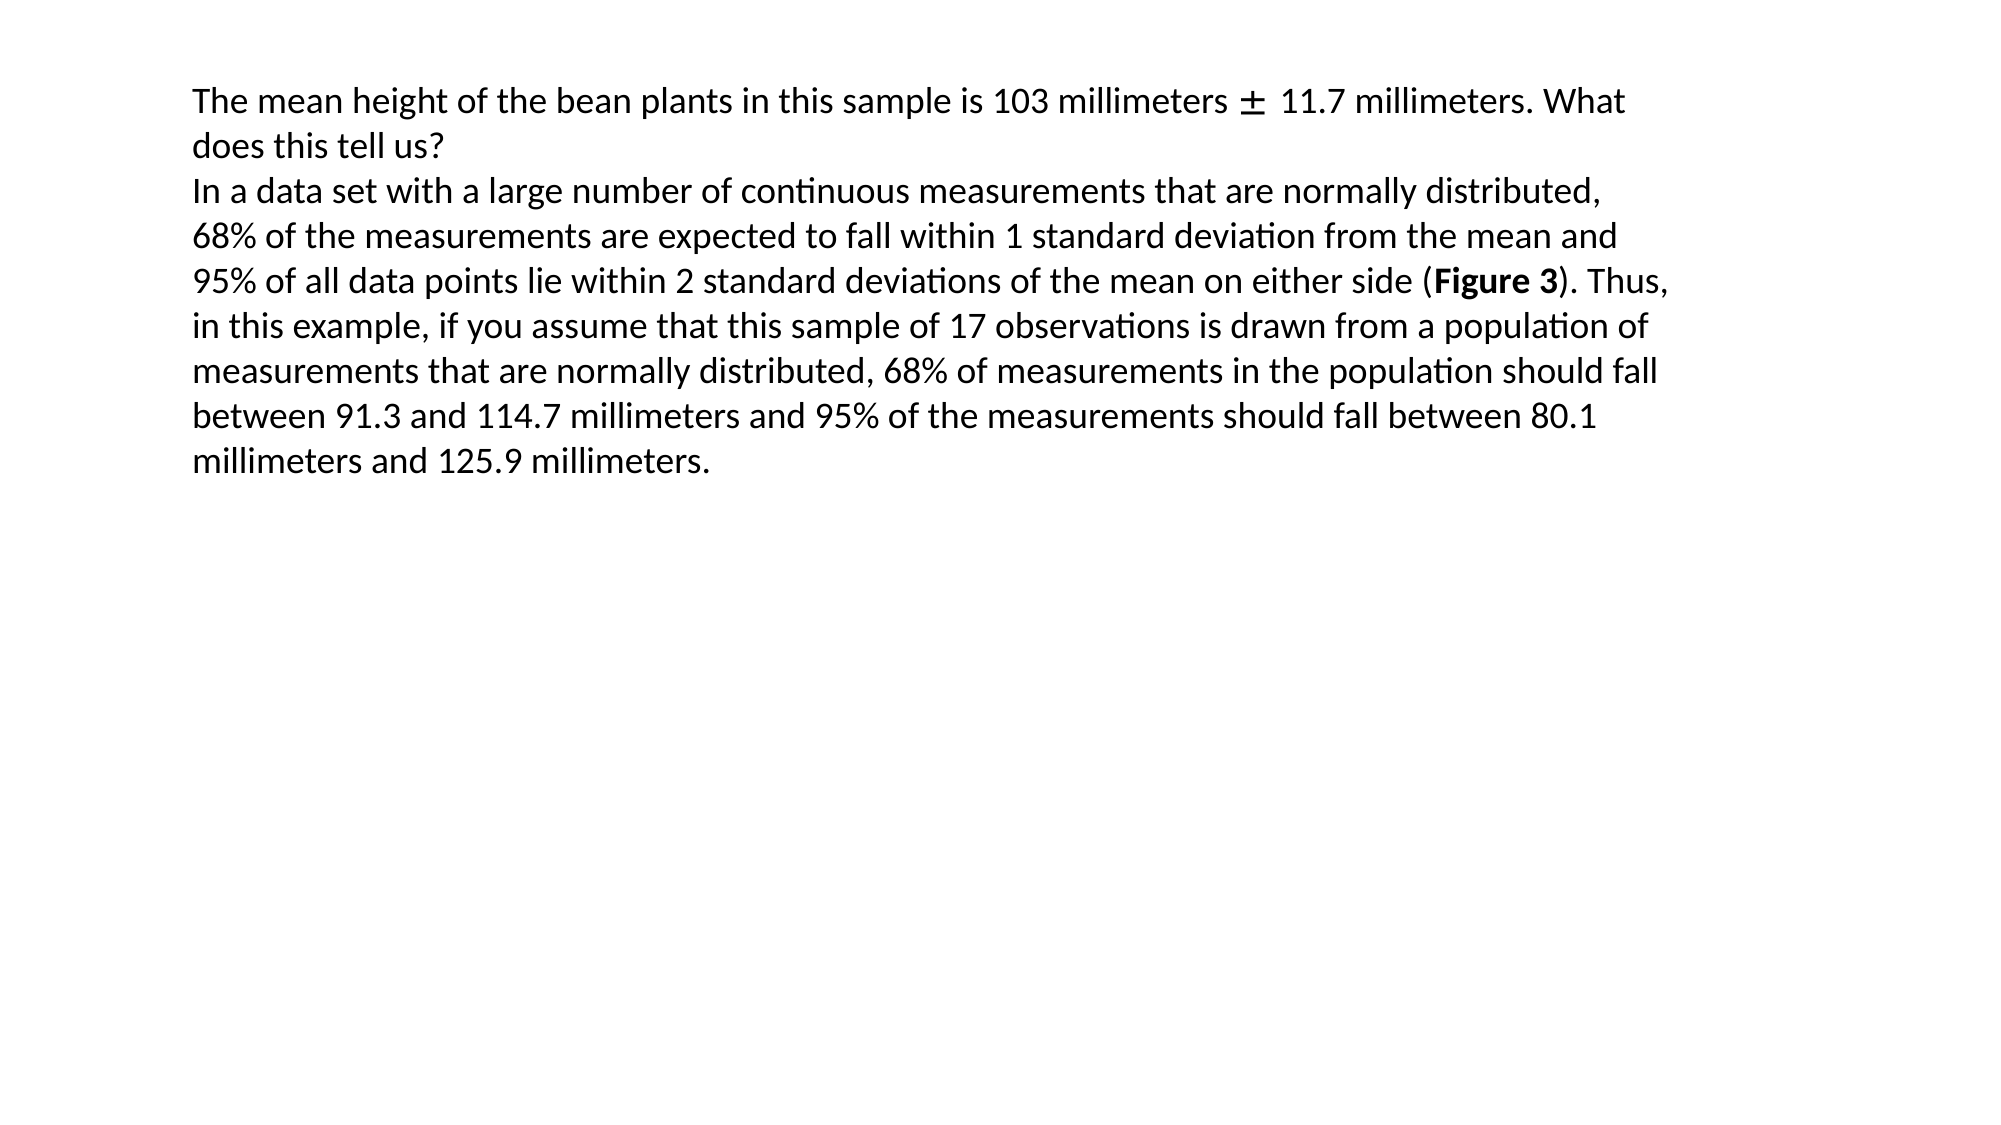

The mean height of the bean plants in this sample is 103 millimeters ± 11.7 millimeters. What does this tell us?
In a data set with a large number of continuous measurements that are normally distributed, 68% of the measurements are expected to fall within 1 standard deviation from the mean and 95% of all data points lie within 2 standard deviations of the mean on either side (Figure 3). Thus, in this example, if you assume that this sample of 17 observations is drawn from a population of measurements that are normally distributed, 68% of measurements in the population should fall between 91.3 and 114.7 millimeters and 95% of the measurements should fall between 80.1 millimeters and 125.9 millimeters.